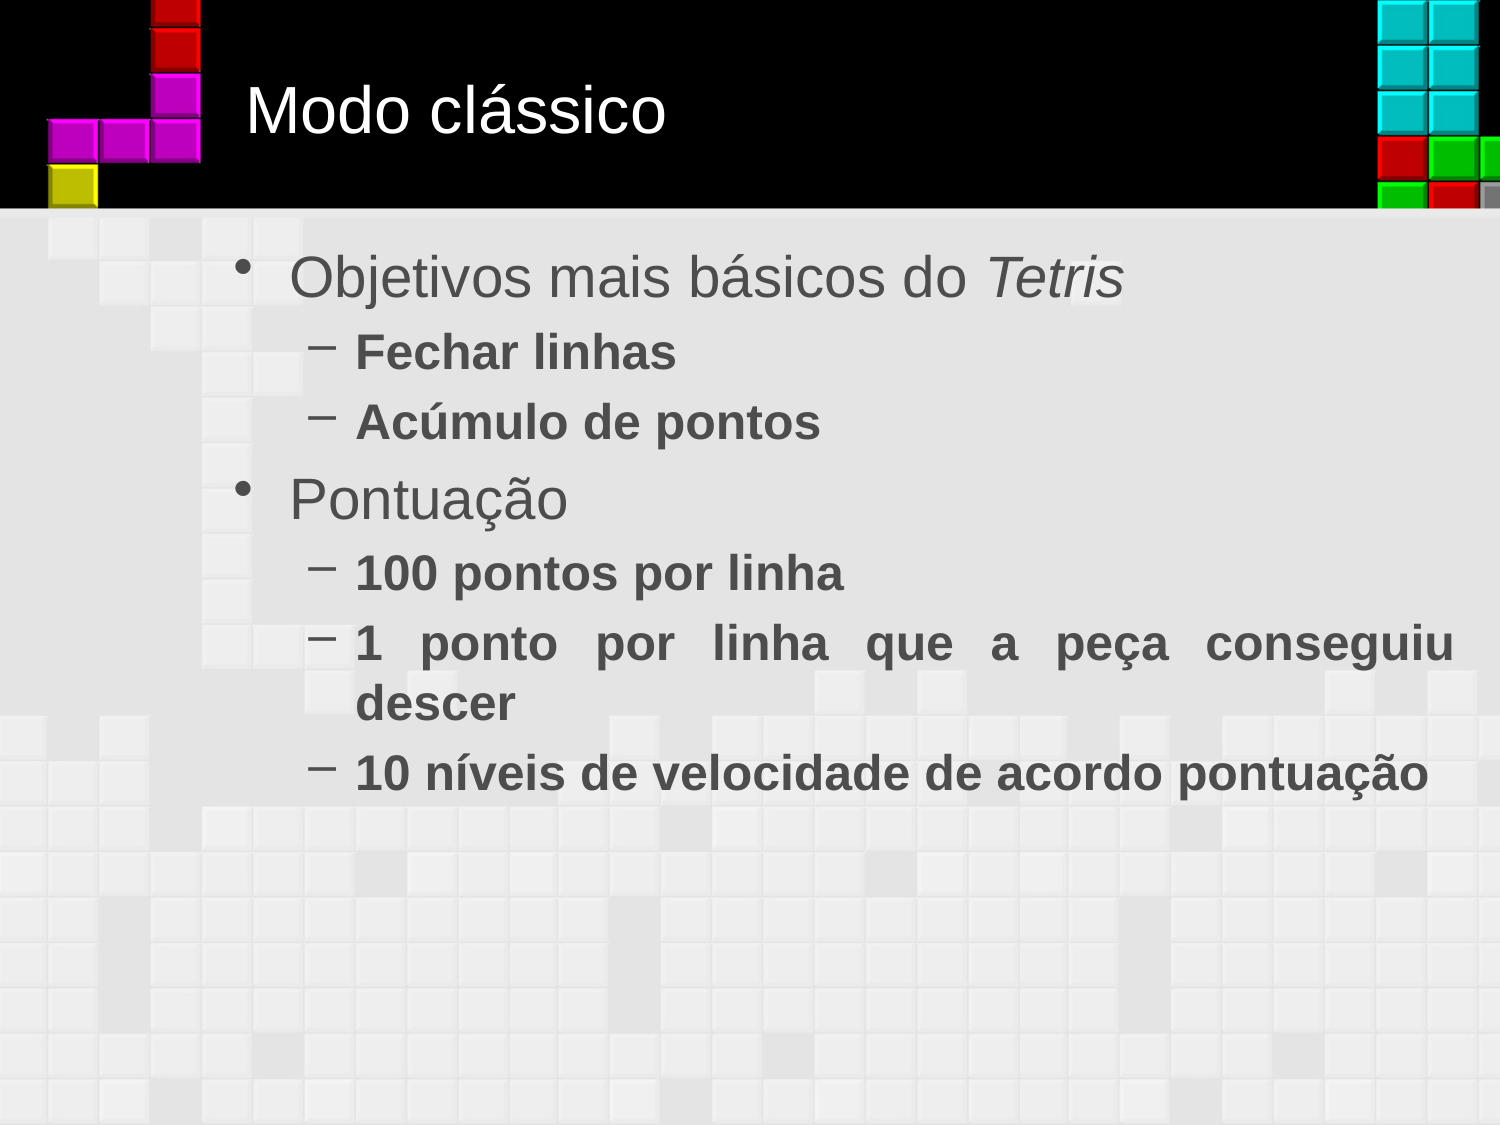

# Modo clássico
Objetivos mais básicos do Tetris
Fechar linhas
Acúmulo de pontos
Pontuação
100 pontos por linha
1 ponto por linha que a peça conseguiu descer
10 níveis de velocidade de acordo pontuação